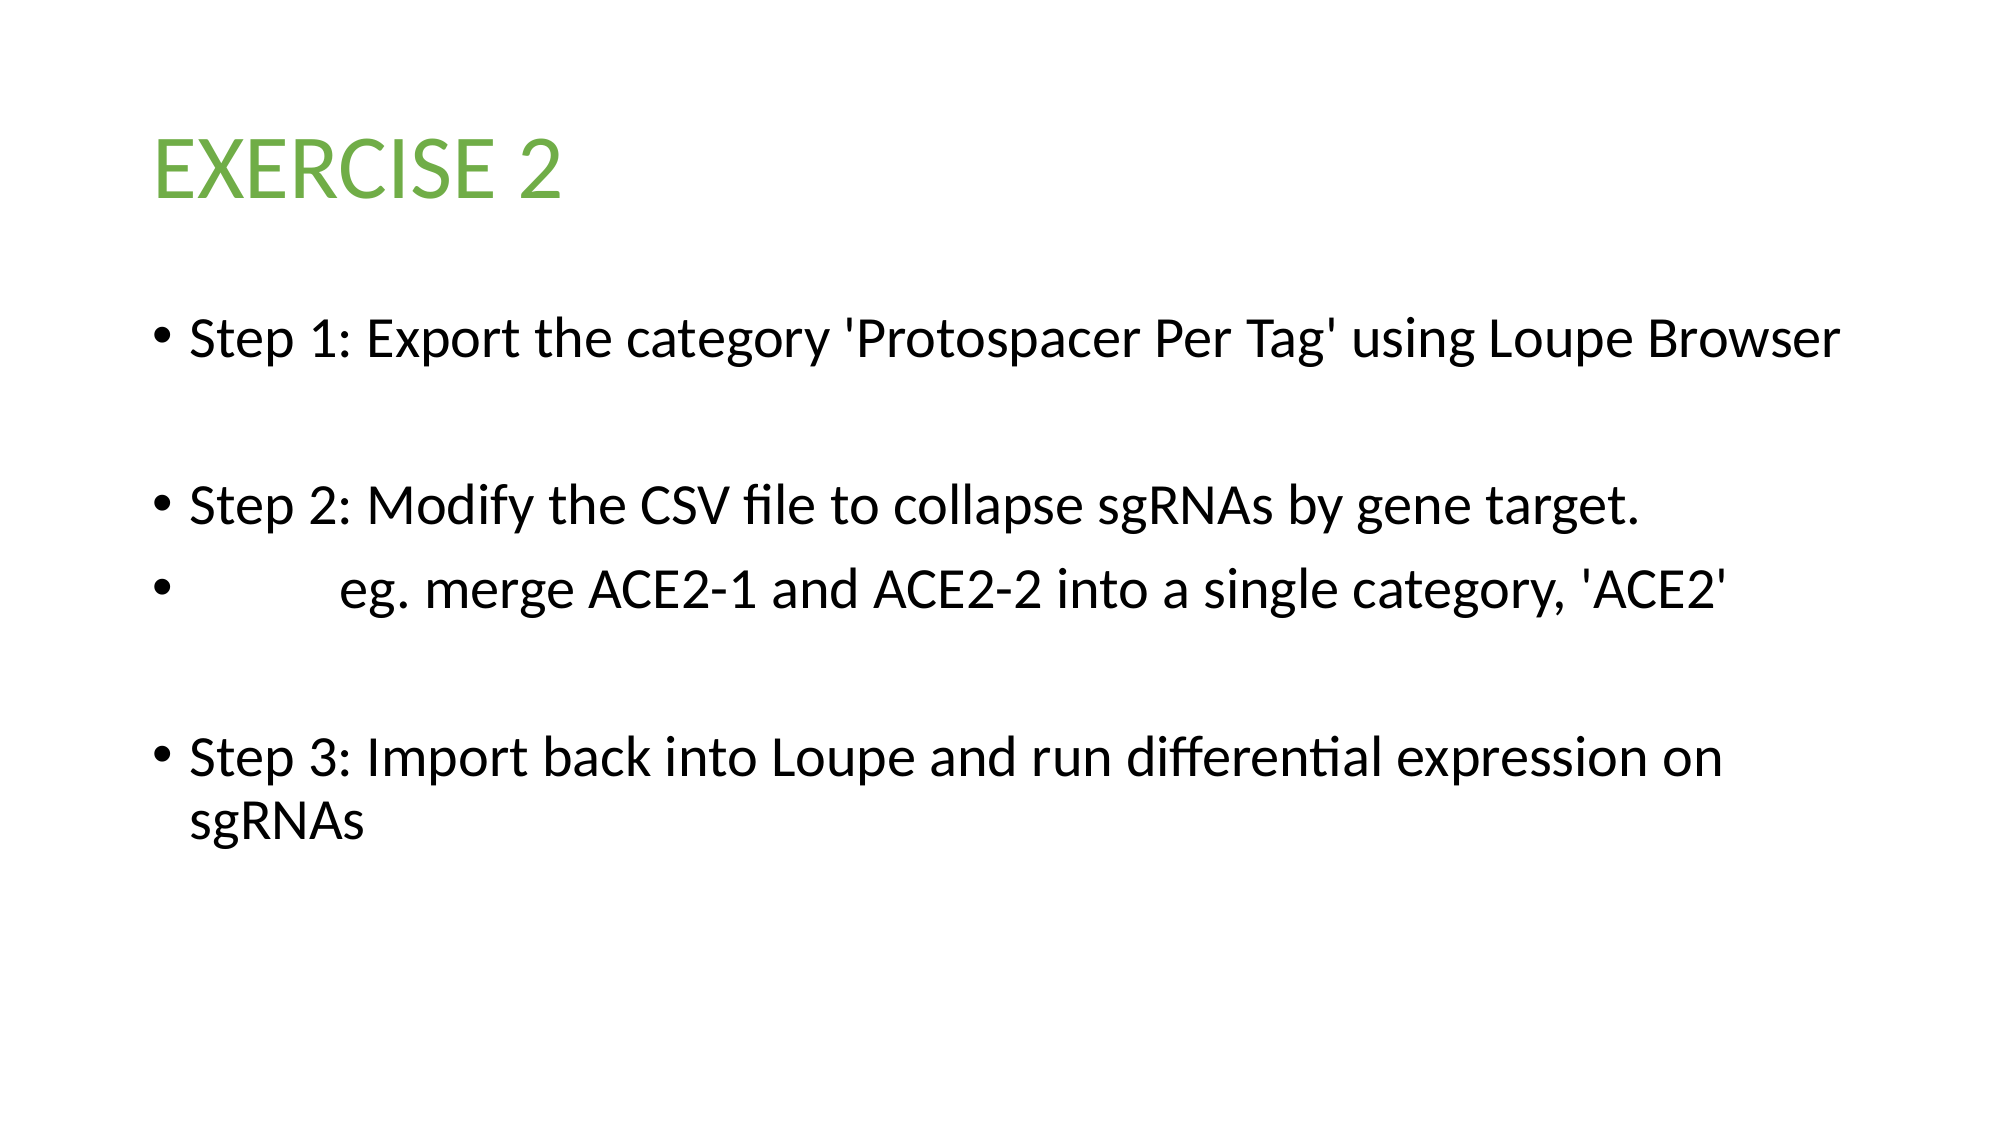

# EXERCISE 2
Step 1: Export the category 'Protospacer Per Tag' using Loupe Browser

Step 2: Modify the CSV file to collapse sgRNAs by gene target.
	eg. merge ACE2-1 and ACE2-2 into a single category, 'ACE2'

Step 3: Import back into Loupe and run differential expression on sgRNAs